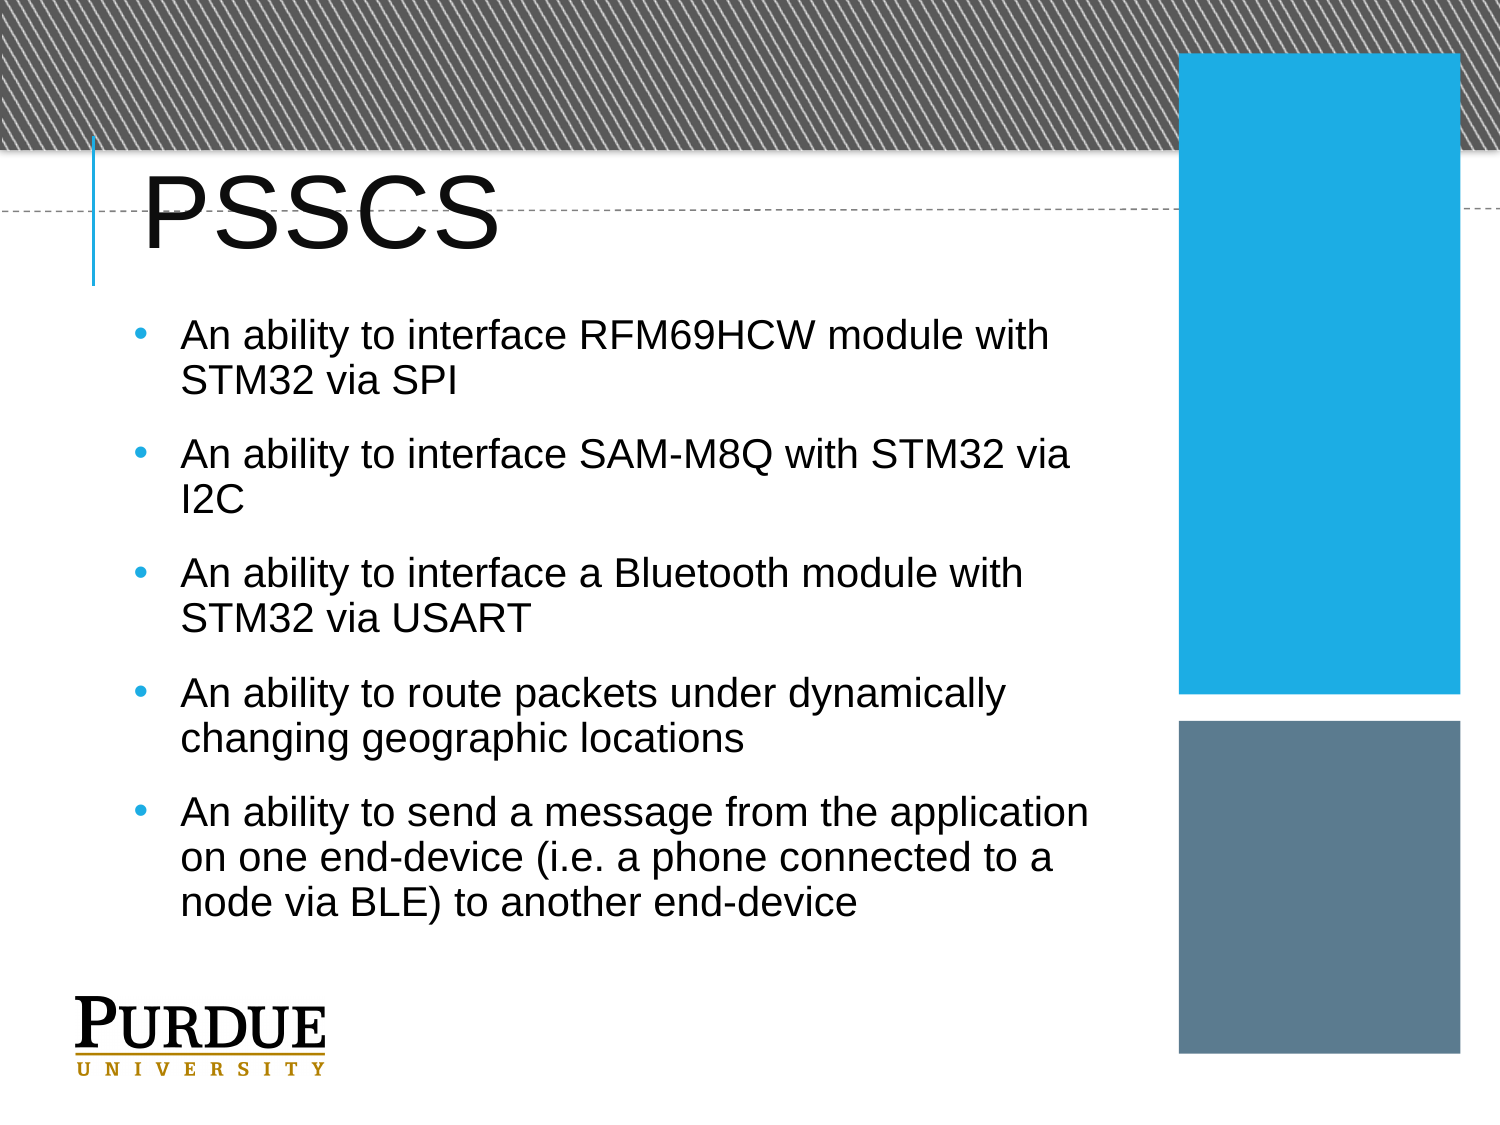

# PSSCs
An ability to interface RFM69HCW module with STM32 via SPI
An ability to interface SAM-M8Q with STM32 via I2C
An ability to interface a Bluetooth module with STM32 via USART
An ability to route packets under dynamically changing geographic locations
An ability to send a message from the application on one end-device (i.e. a phone connected to a node via BLE) to another end-device